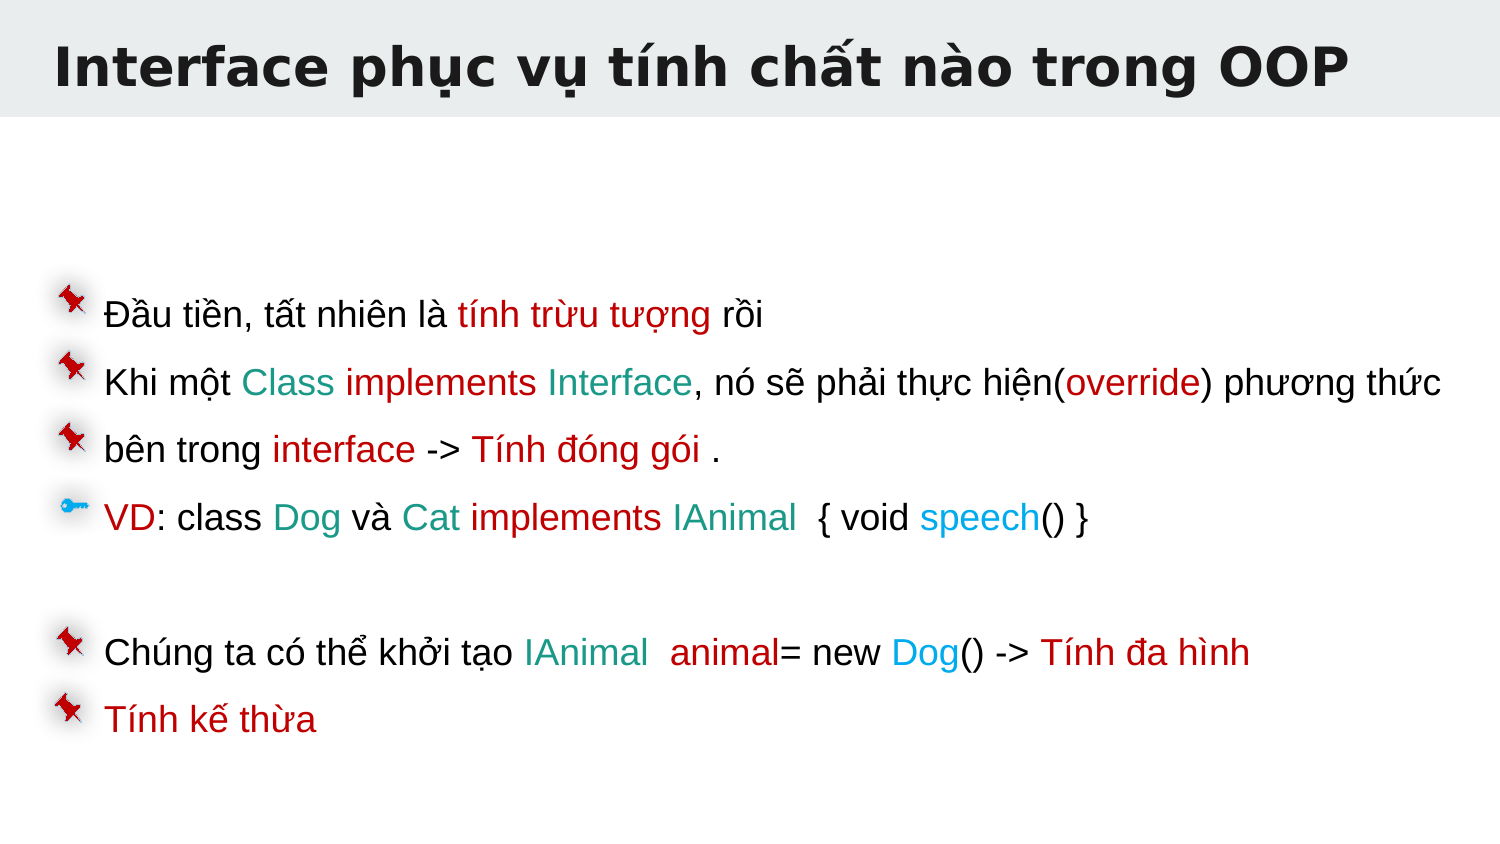

# Interface phục vụ tính chất nào trong OOP
Đầu tiền, tất nhiên là tính trừu tượng rồi
Khi một Class implements Interface, nó sẽ phải thực hiện(override) phương thức bên trong interface -> Tính đóng gói .
VD: class Dog và Cat implements IAnimal  { void speech() }

Chúng ta có thể khởi tạo IAnimal  animal= new Dog() -> Tính đa hình
Tính kế thừa